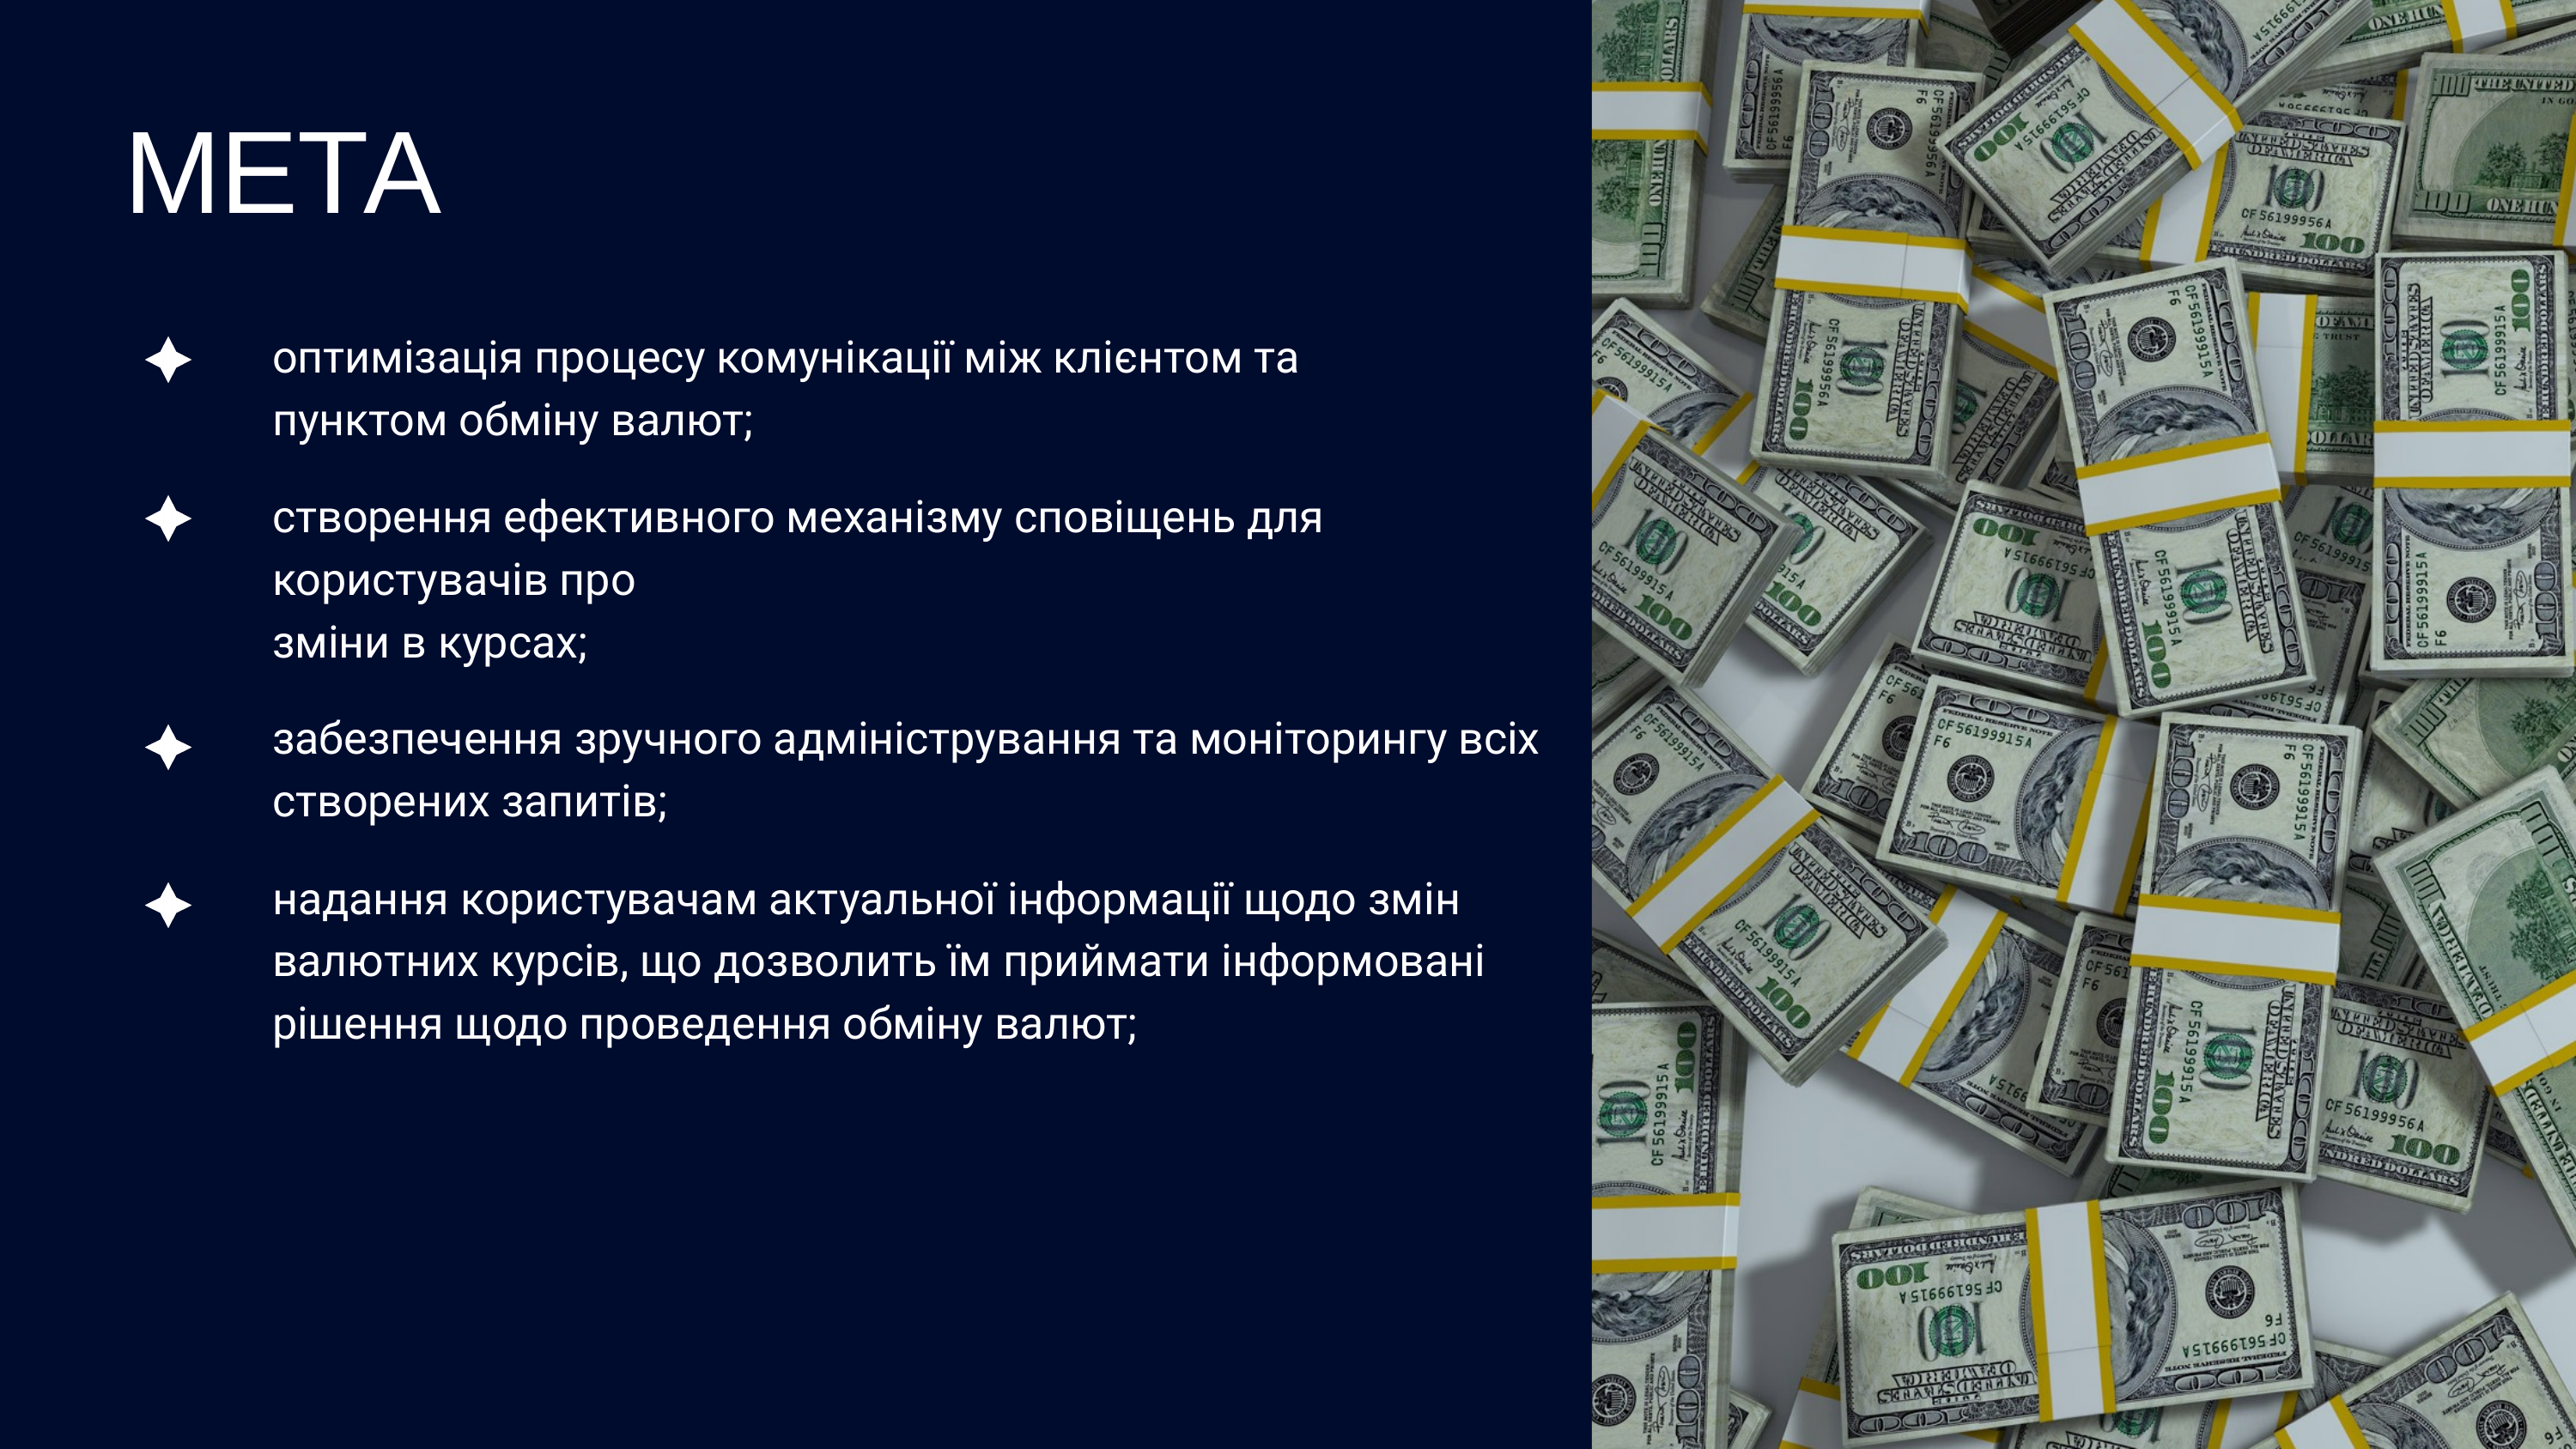

МЕТА
оптимізація процесу комунікації між клієнтом та пунктом обміну валют;

створення ефективного механізму сповіщень для користувачів про
зміни в курсах;

забезпечення зручного адміністрування та моніторингу всіх створених запитів;

надання користувачам актуальної інформації щодо змін валютних курсів, що дозволить їм приймати інформовані рішення щодо проведення обміну валют;